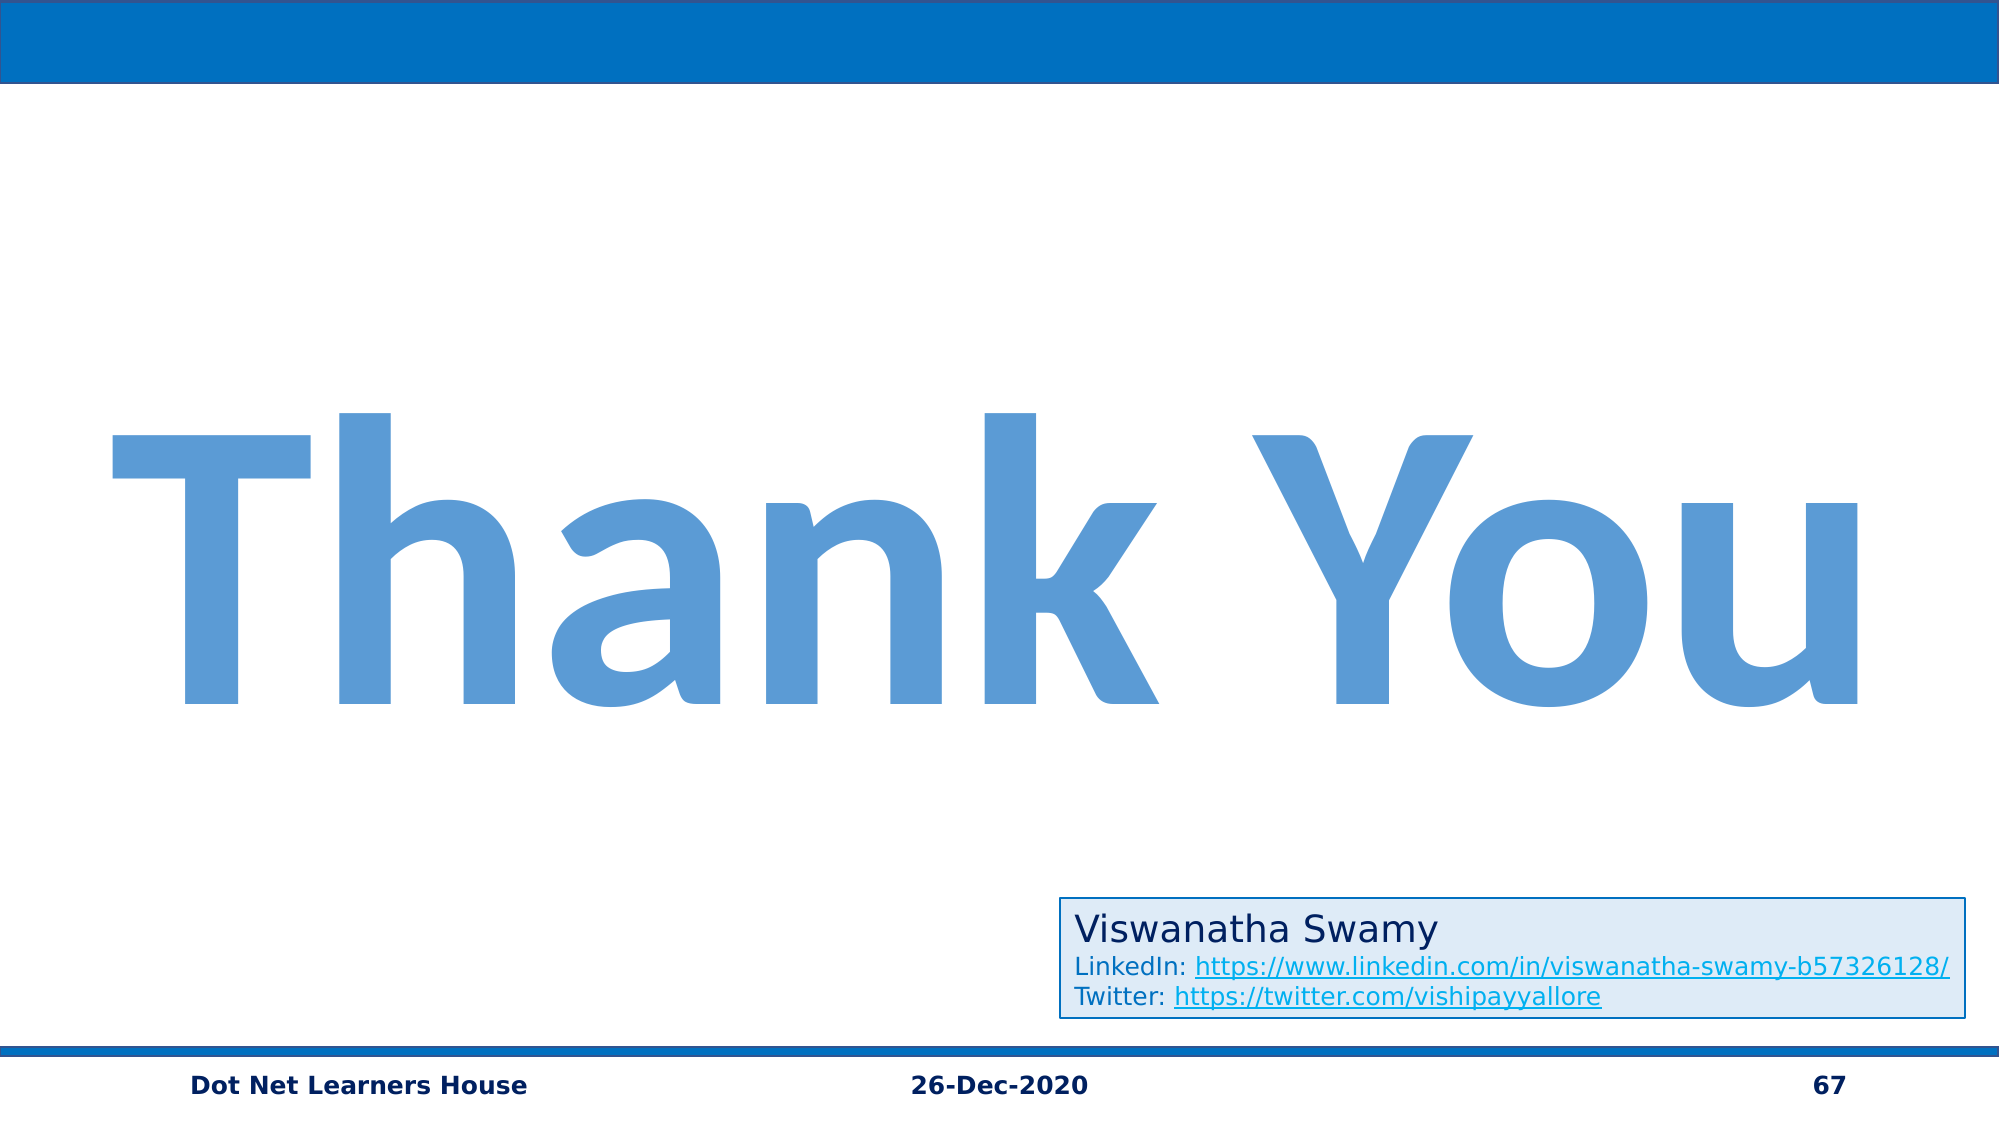

Thank You
Viswanatha Swamy
LinkedIn: https://www.linkedin.com/in/viswanatha-swamy-b57326128/
Twitter: https://twitter.com/vishipayyallore

26-Dec-2020
67
Dot Net Learners House